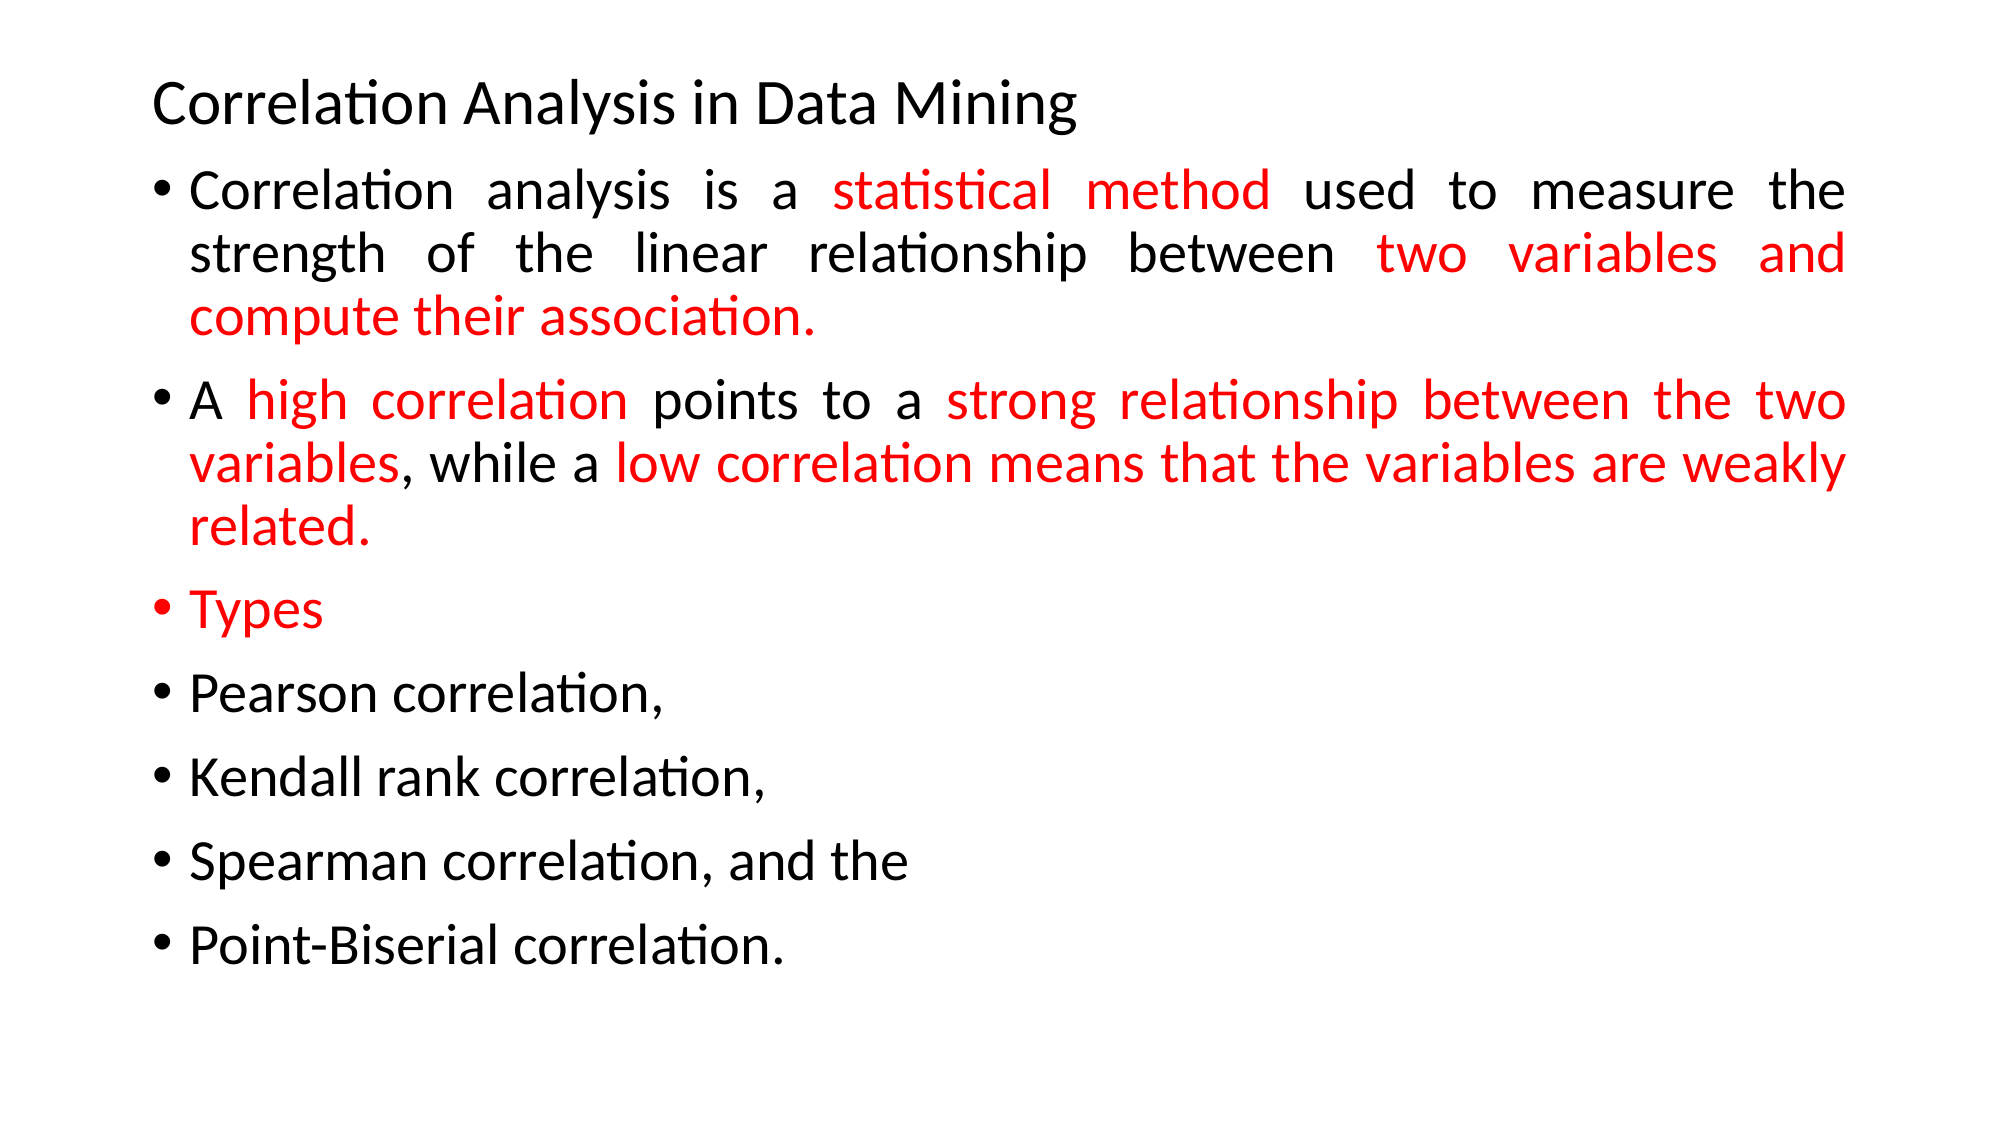

# Correlation Analysis in Data Mining
Correlation analysis is a statistical method used to measure the strength of the linear relationship between two variables and compute their association.
A high correlation points to a strong relationship between the two variables, while a low correlation means that the variables are weakly related.
Types
Pearson correlation,
Kendall rank correlation,
Spearman correlation, and the
Point-Biserial correlation.